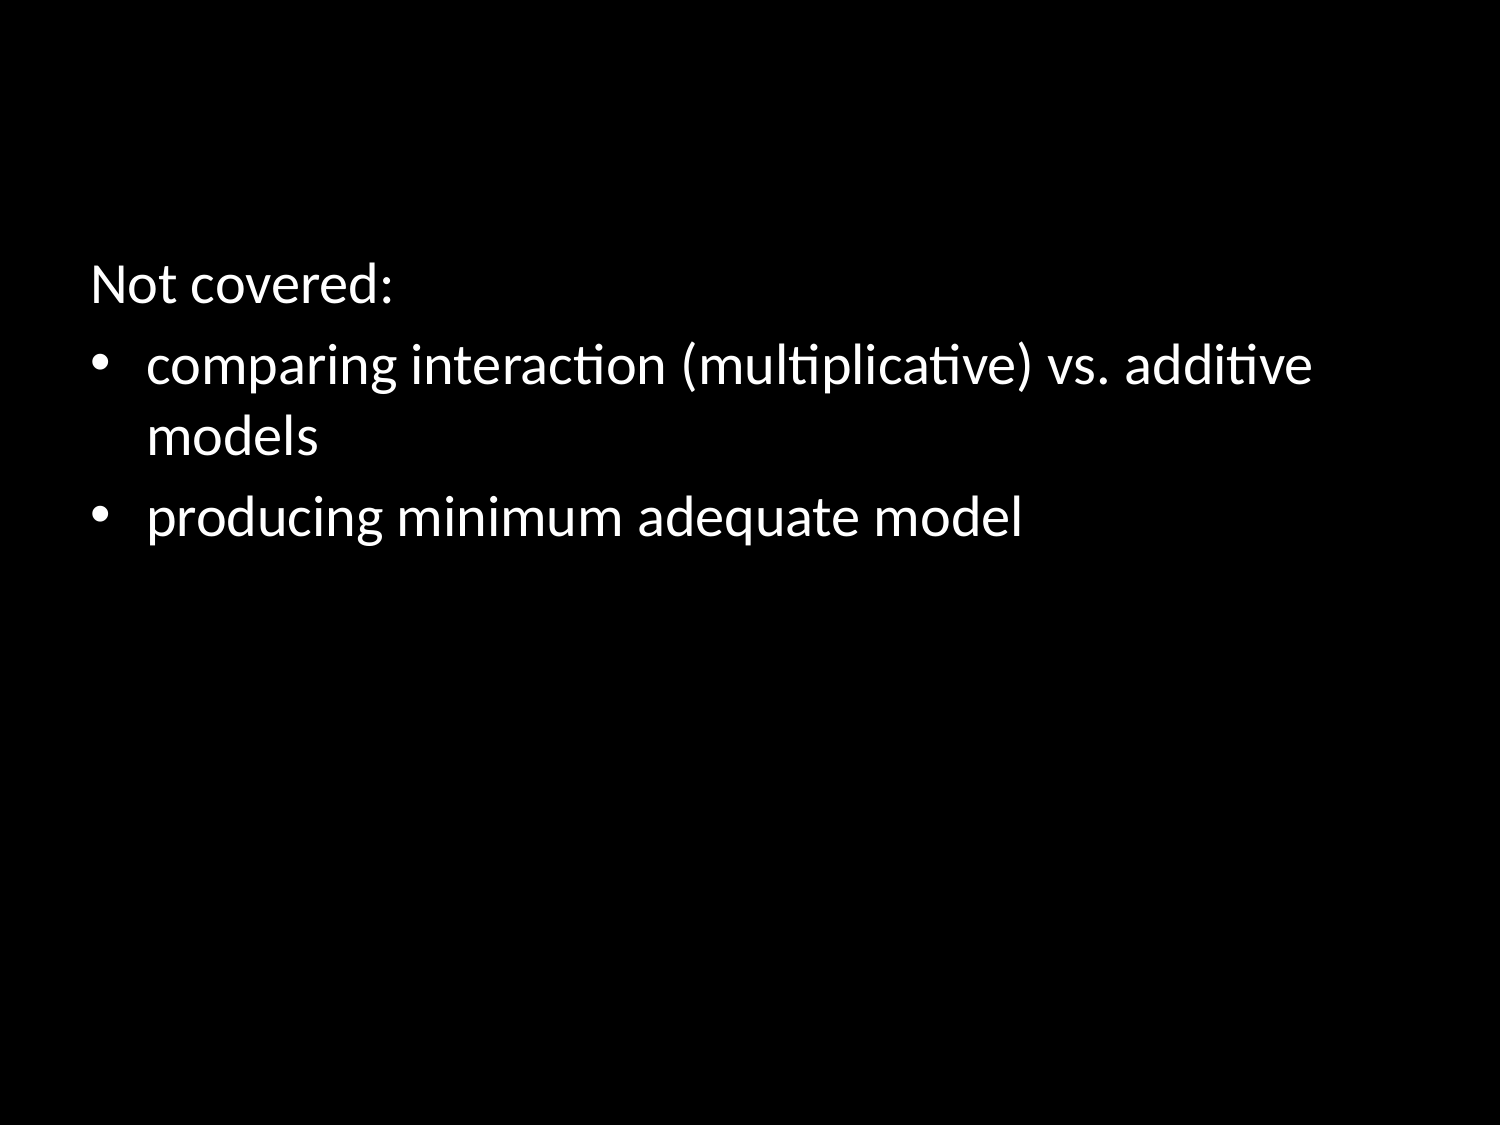

#
Not covered:
comparing interaction (multiplicative) vs. additive models
producing minimum adequate model